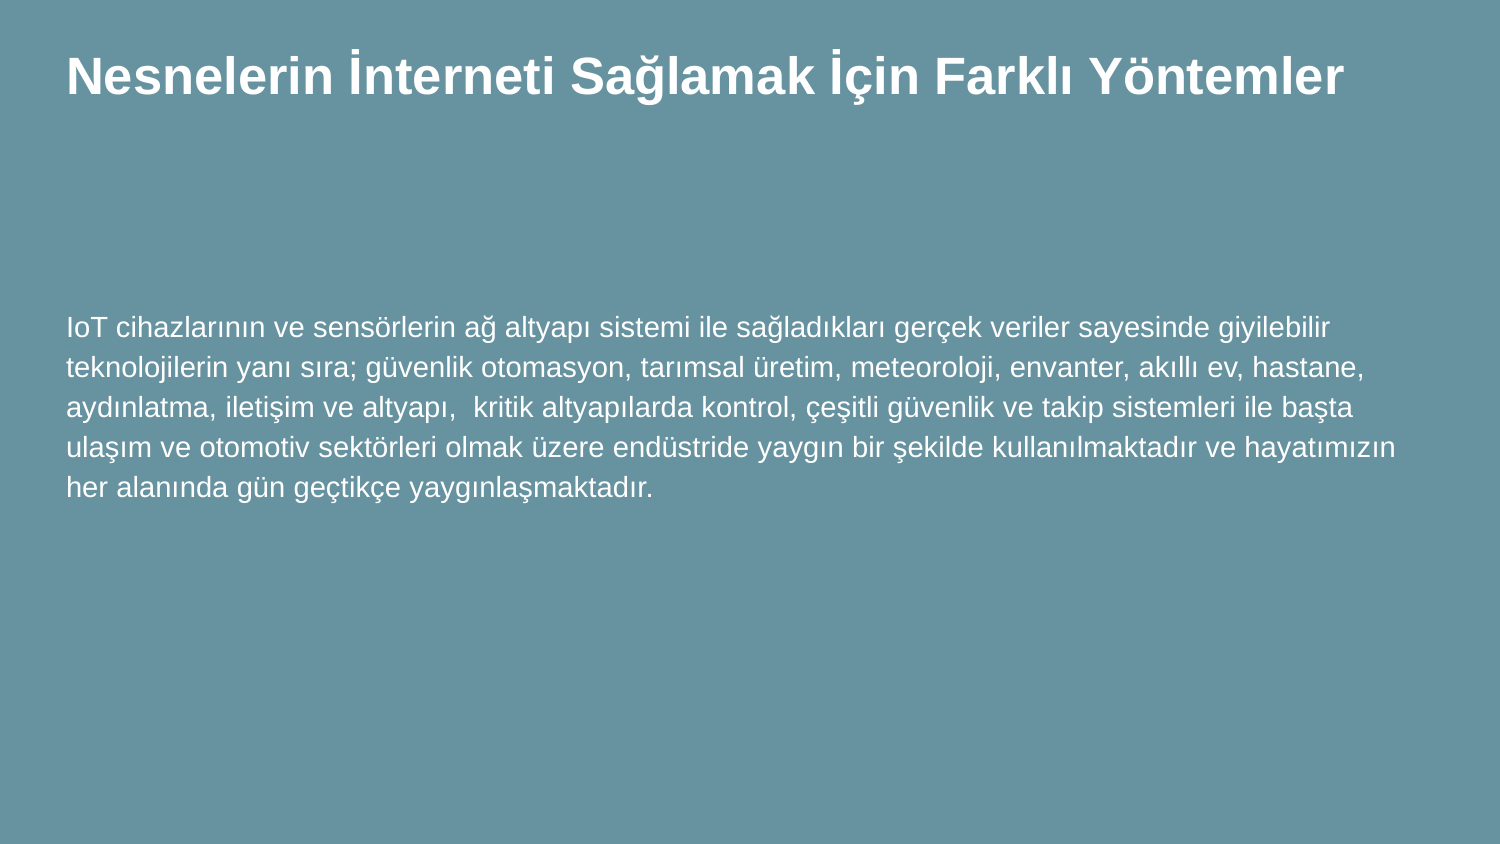

# Nesnelerin İnterneti Sağlamak İçin Farklı Yöntemler

IoT cihazlarının ve sensörlerin ağ altyapı sistemi ile sağladıkları gerçek veriler sayesinde giyilebilir teknolojilerin yanı sıra; güvenlik otomasyon, tarımsal üretim, meteoroloji, envanter, akıllı ev, hastane, aydınlatma, iletişim ve altyapı,  kritik altyapılarda kontrol, çeşitli güvenlik ve takip sistemleri ile başta ulaşım ve otomotiv sektörleri olmak üzere endüstride yaygın bir şekilde kullanılmaktadır ve hayatımızın her alanında gün geçtikçe yaygınlaşmaktadır.